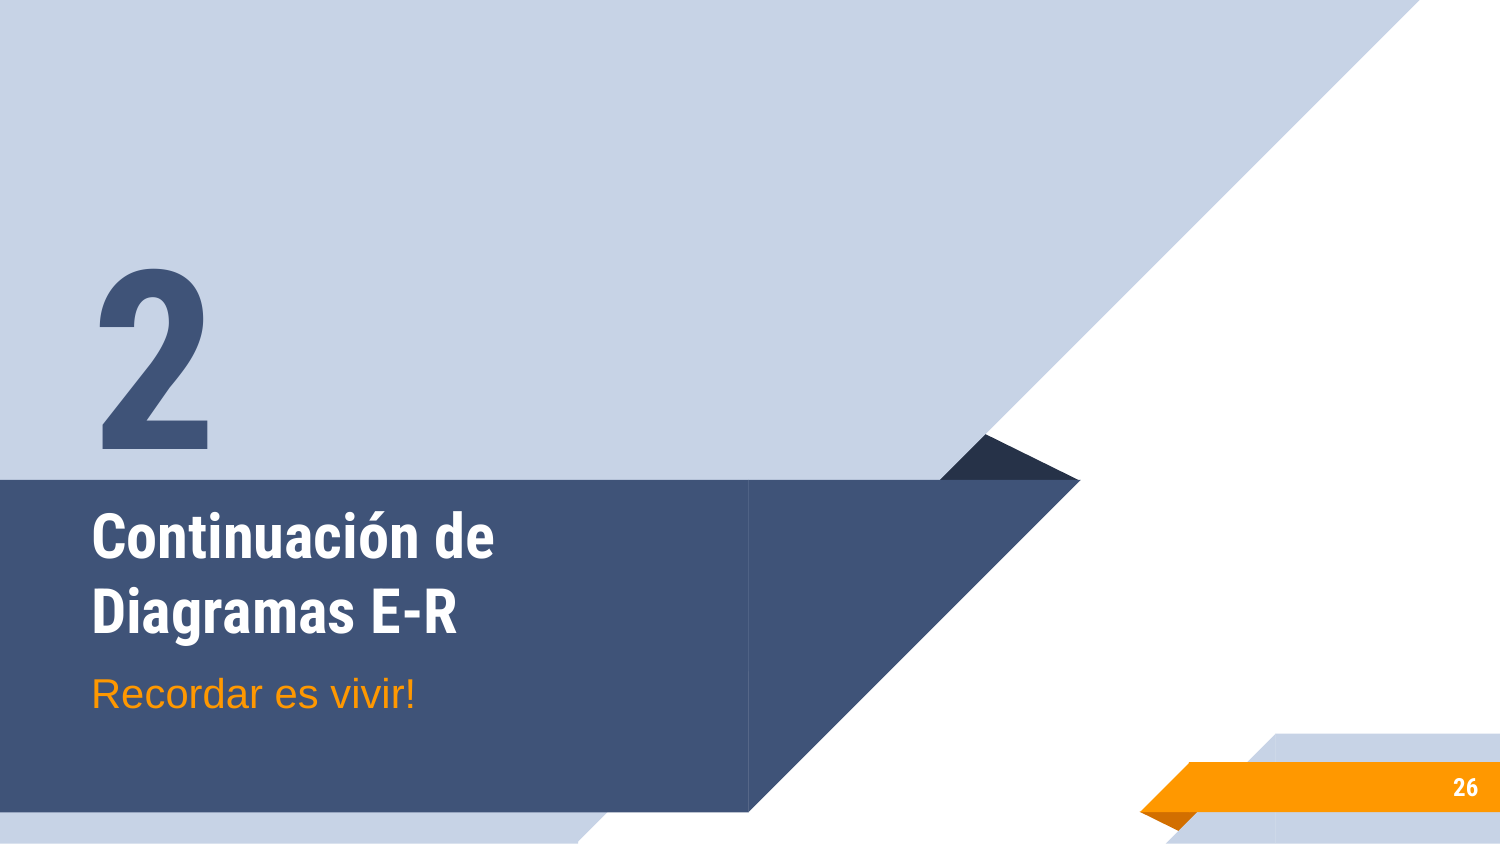

2
# Continuación de Diagramas E-R
Recordar es vivir!
26